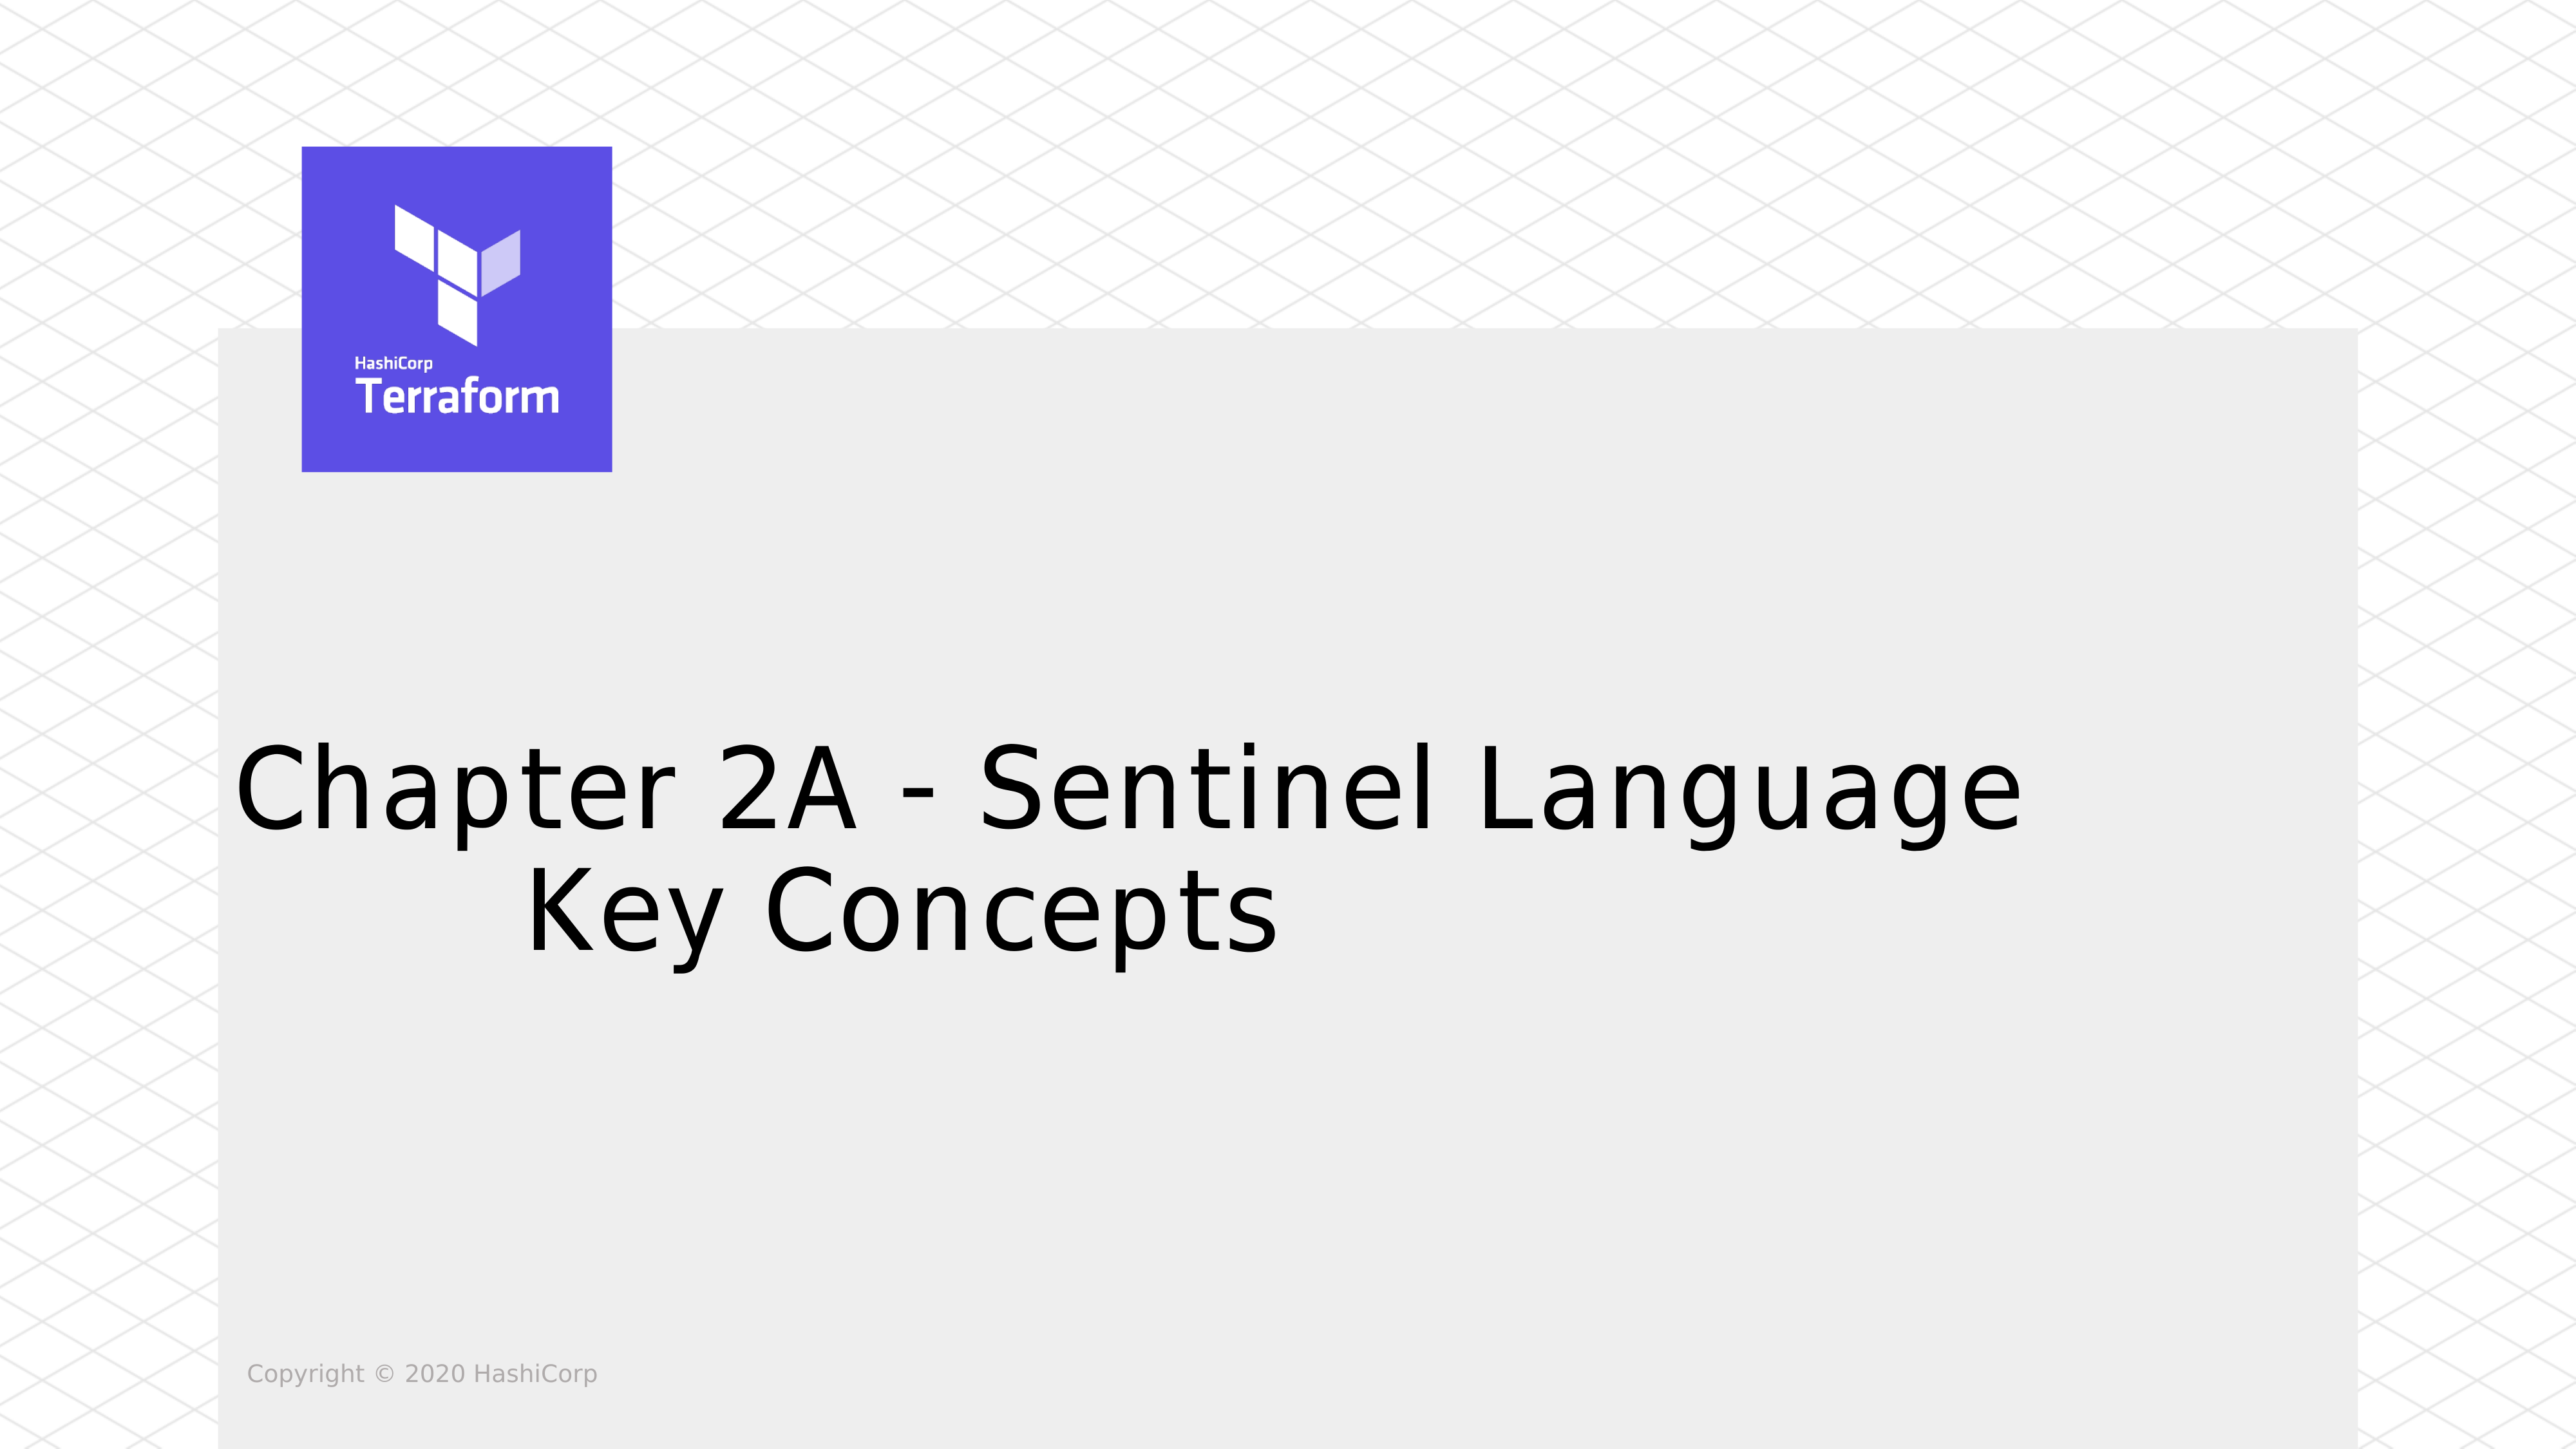

# Chapter 2A - Sentinel Language 				Key Concepts